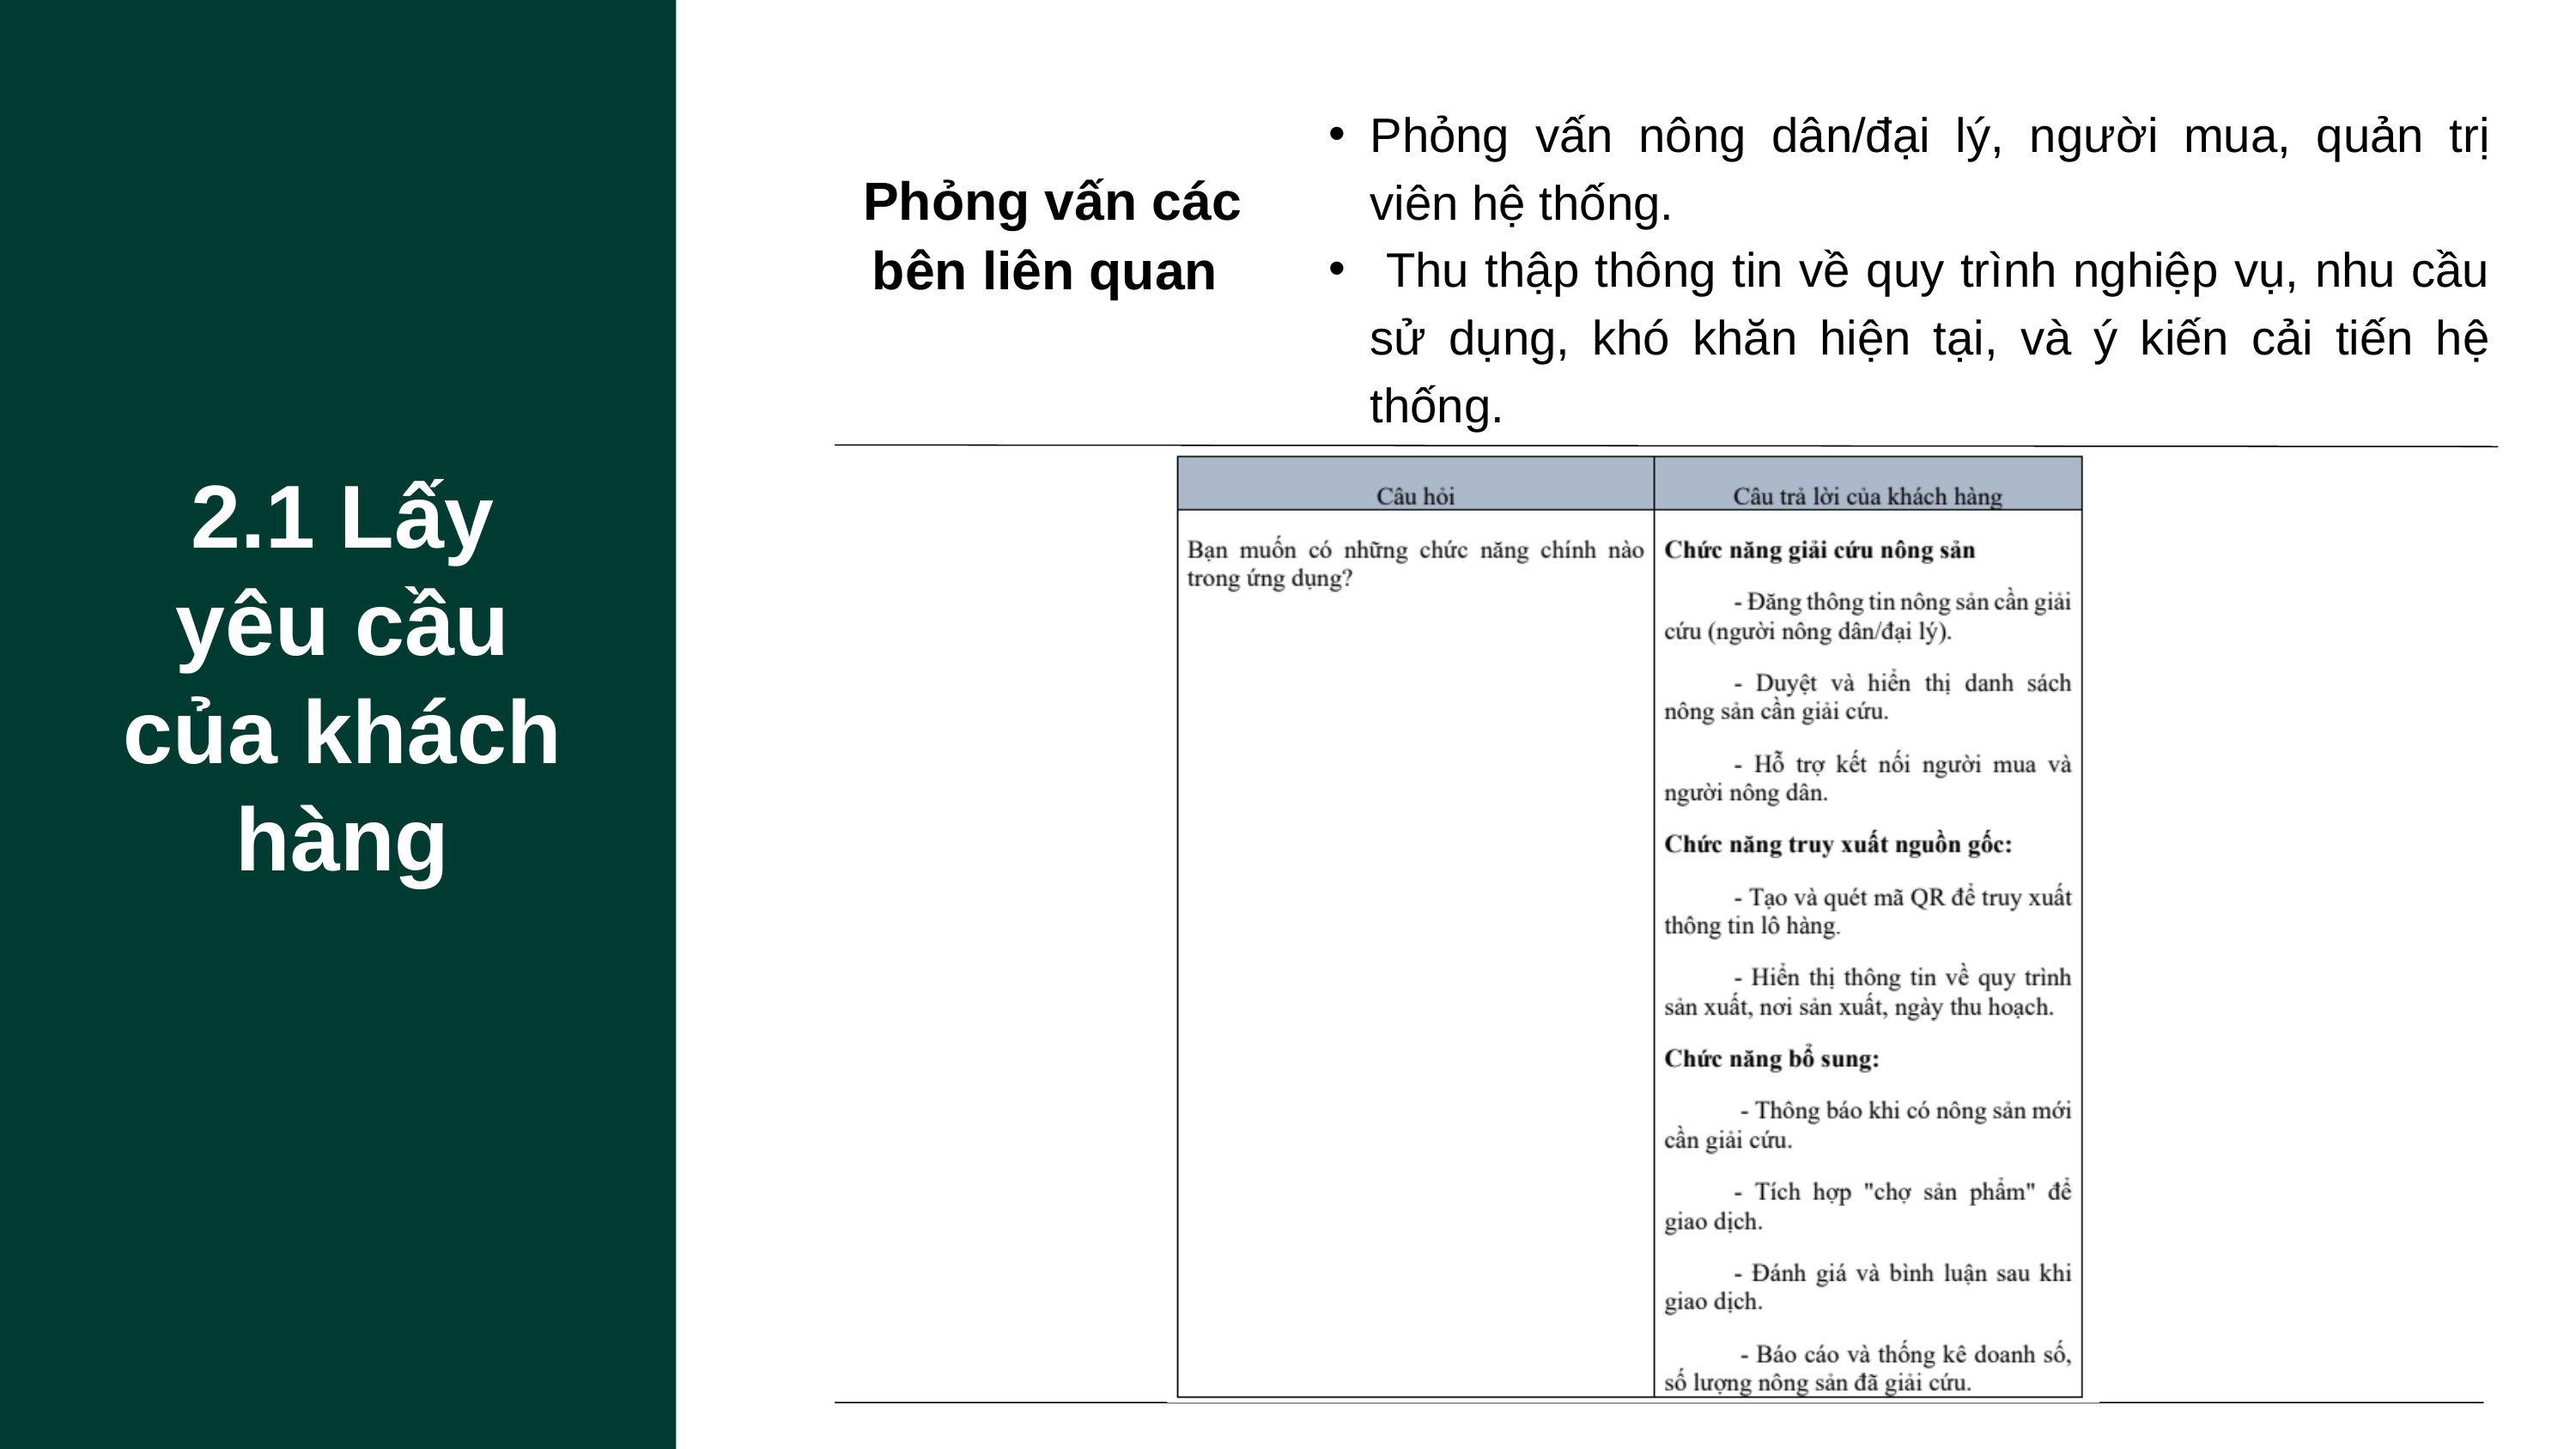

Phỏng vấn nông dân/đại lý, người mua, quản trị viên hệ thống.
 Thu thập thông tin về quy trình nghiệp vụ, nhu cầu sử dụng, khó khăn hiện tại, và ý kiến cải tiến hệ thống.

Phỏng vấn các bên liên quan

2.1 Lấy yêu cầu của khách hàng